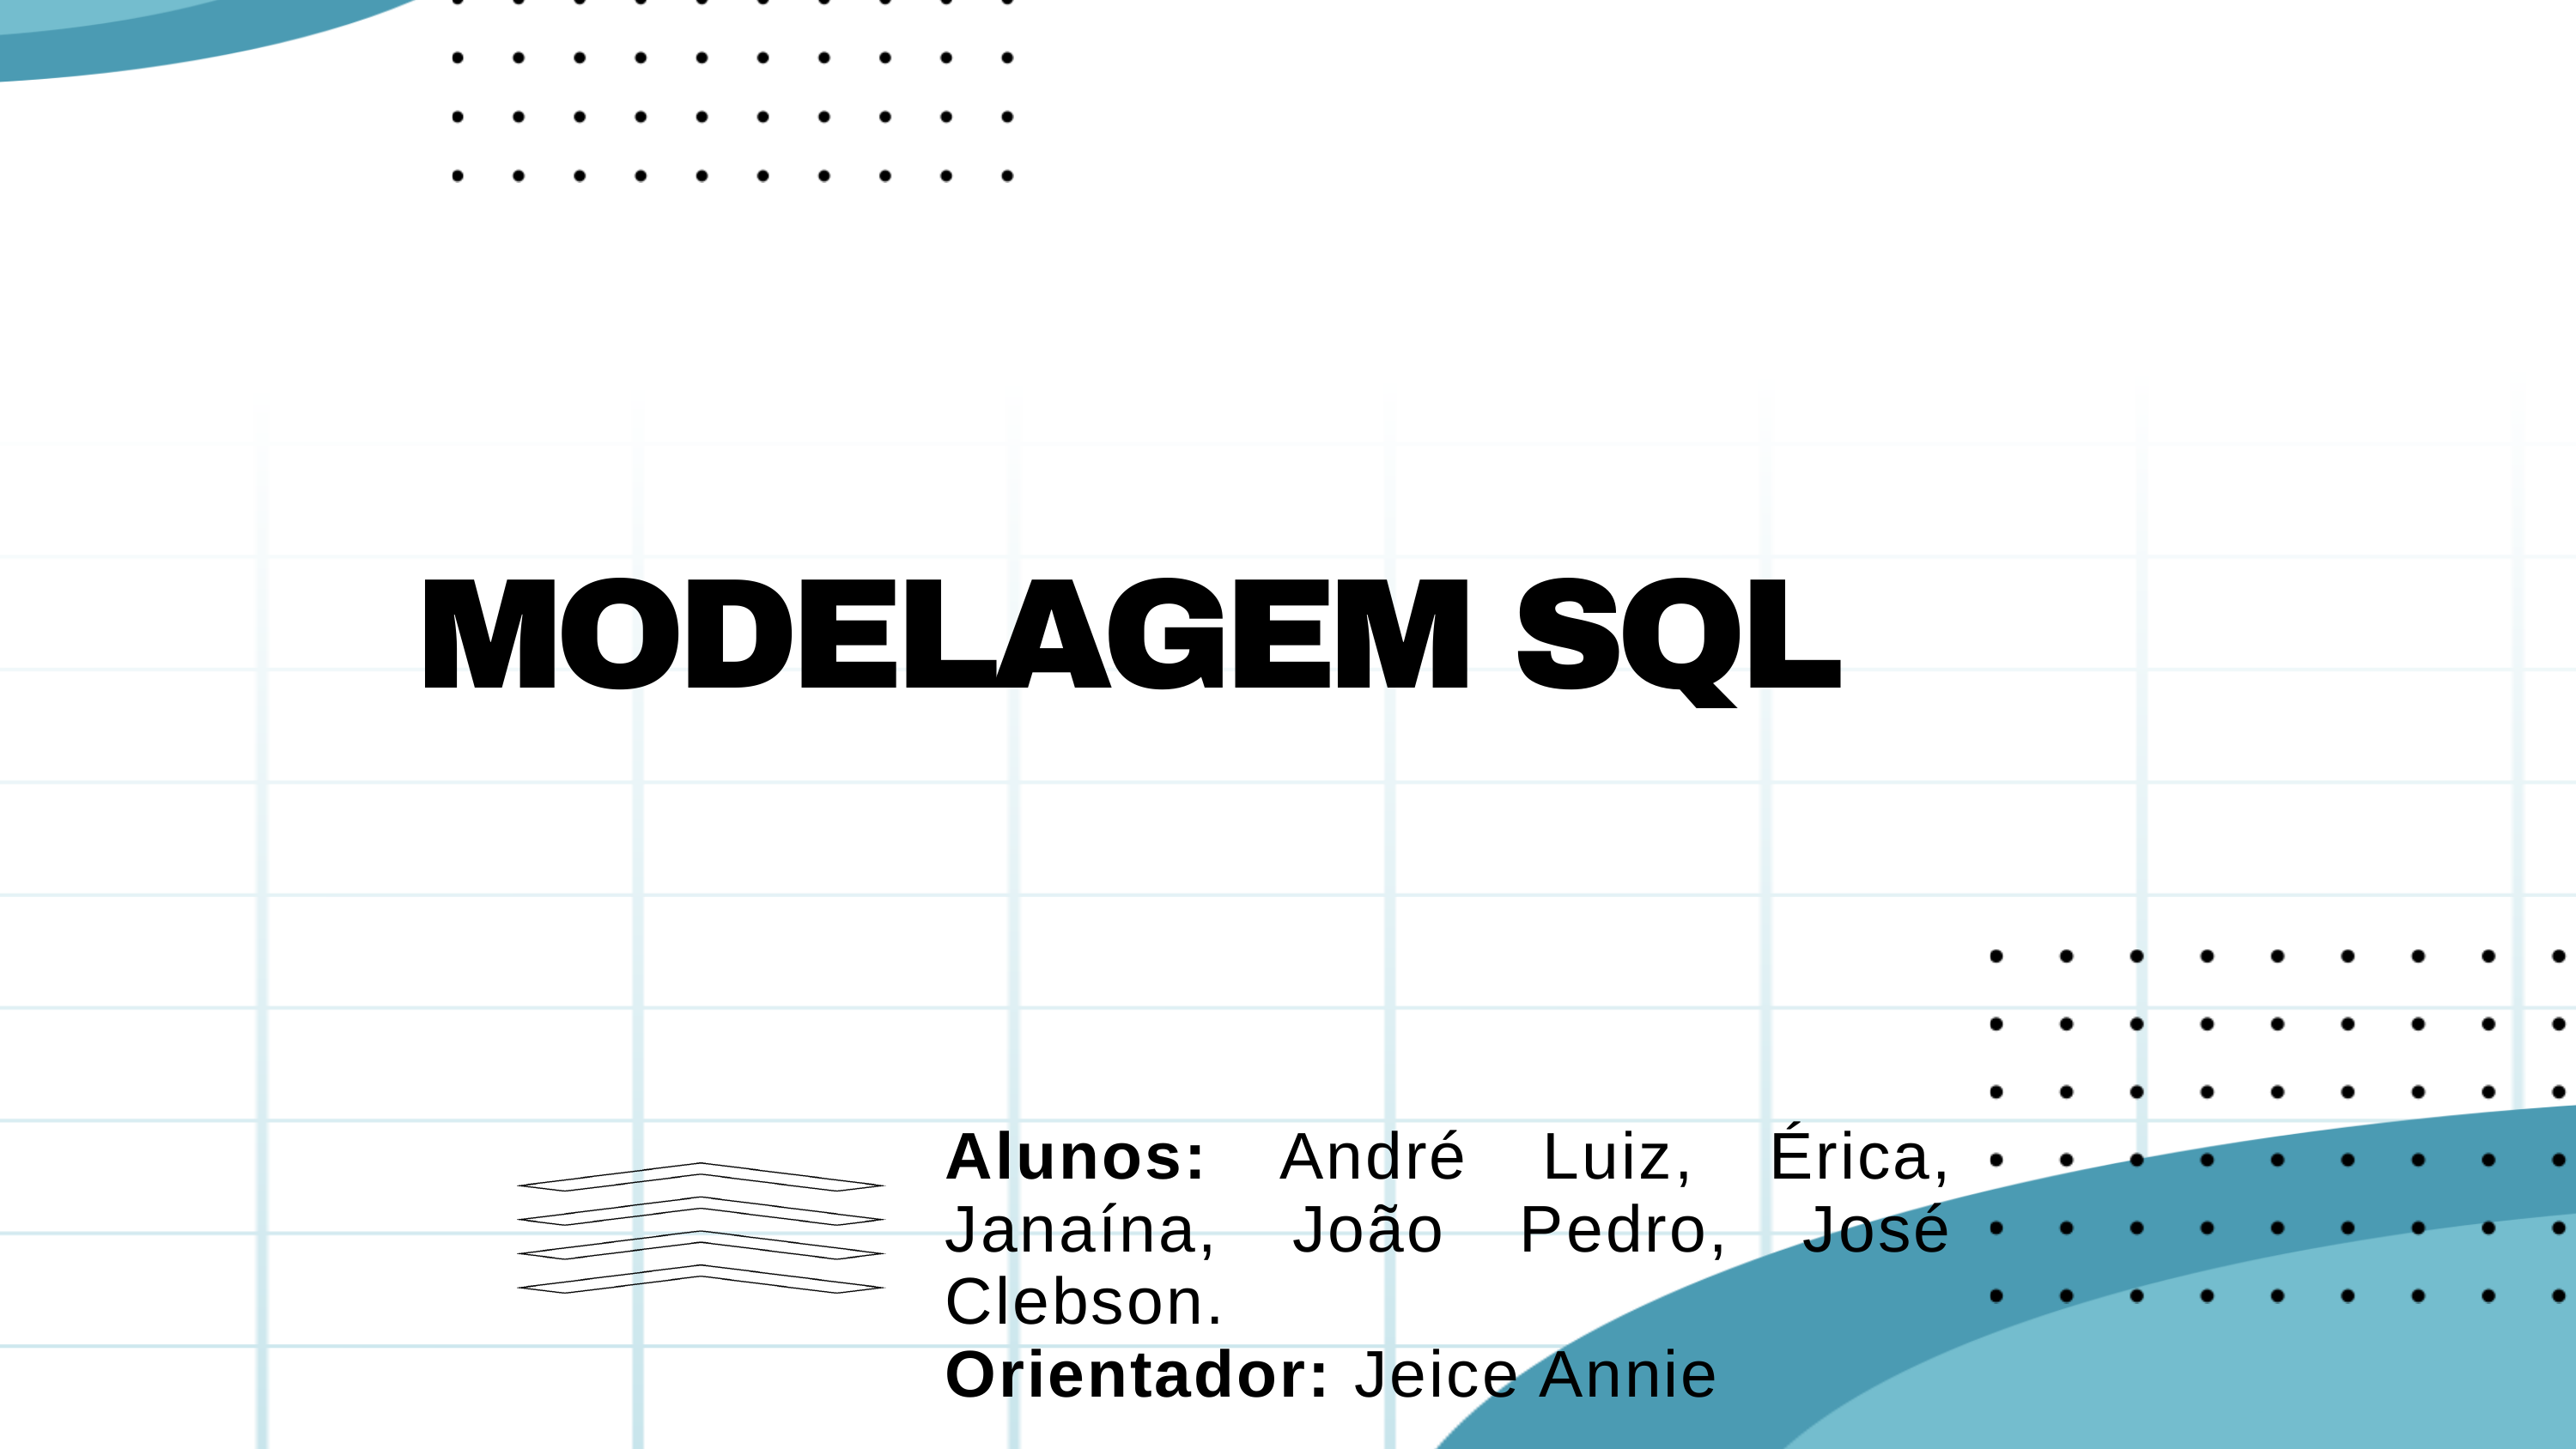

MODELAGEM SQL

Alunos: André Luiz, Érica, Janaína, João Pedro, José Clebson.
Orientador: Jeice Annie